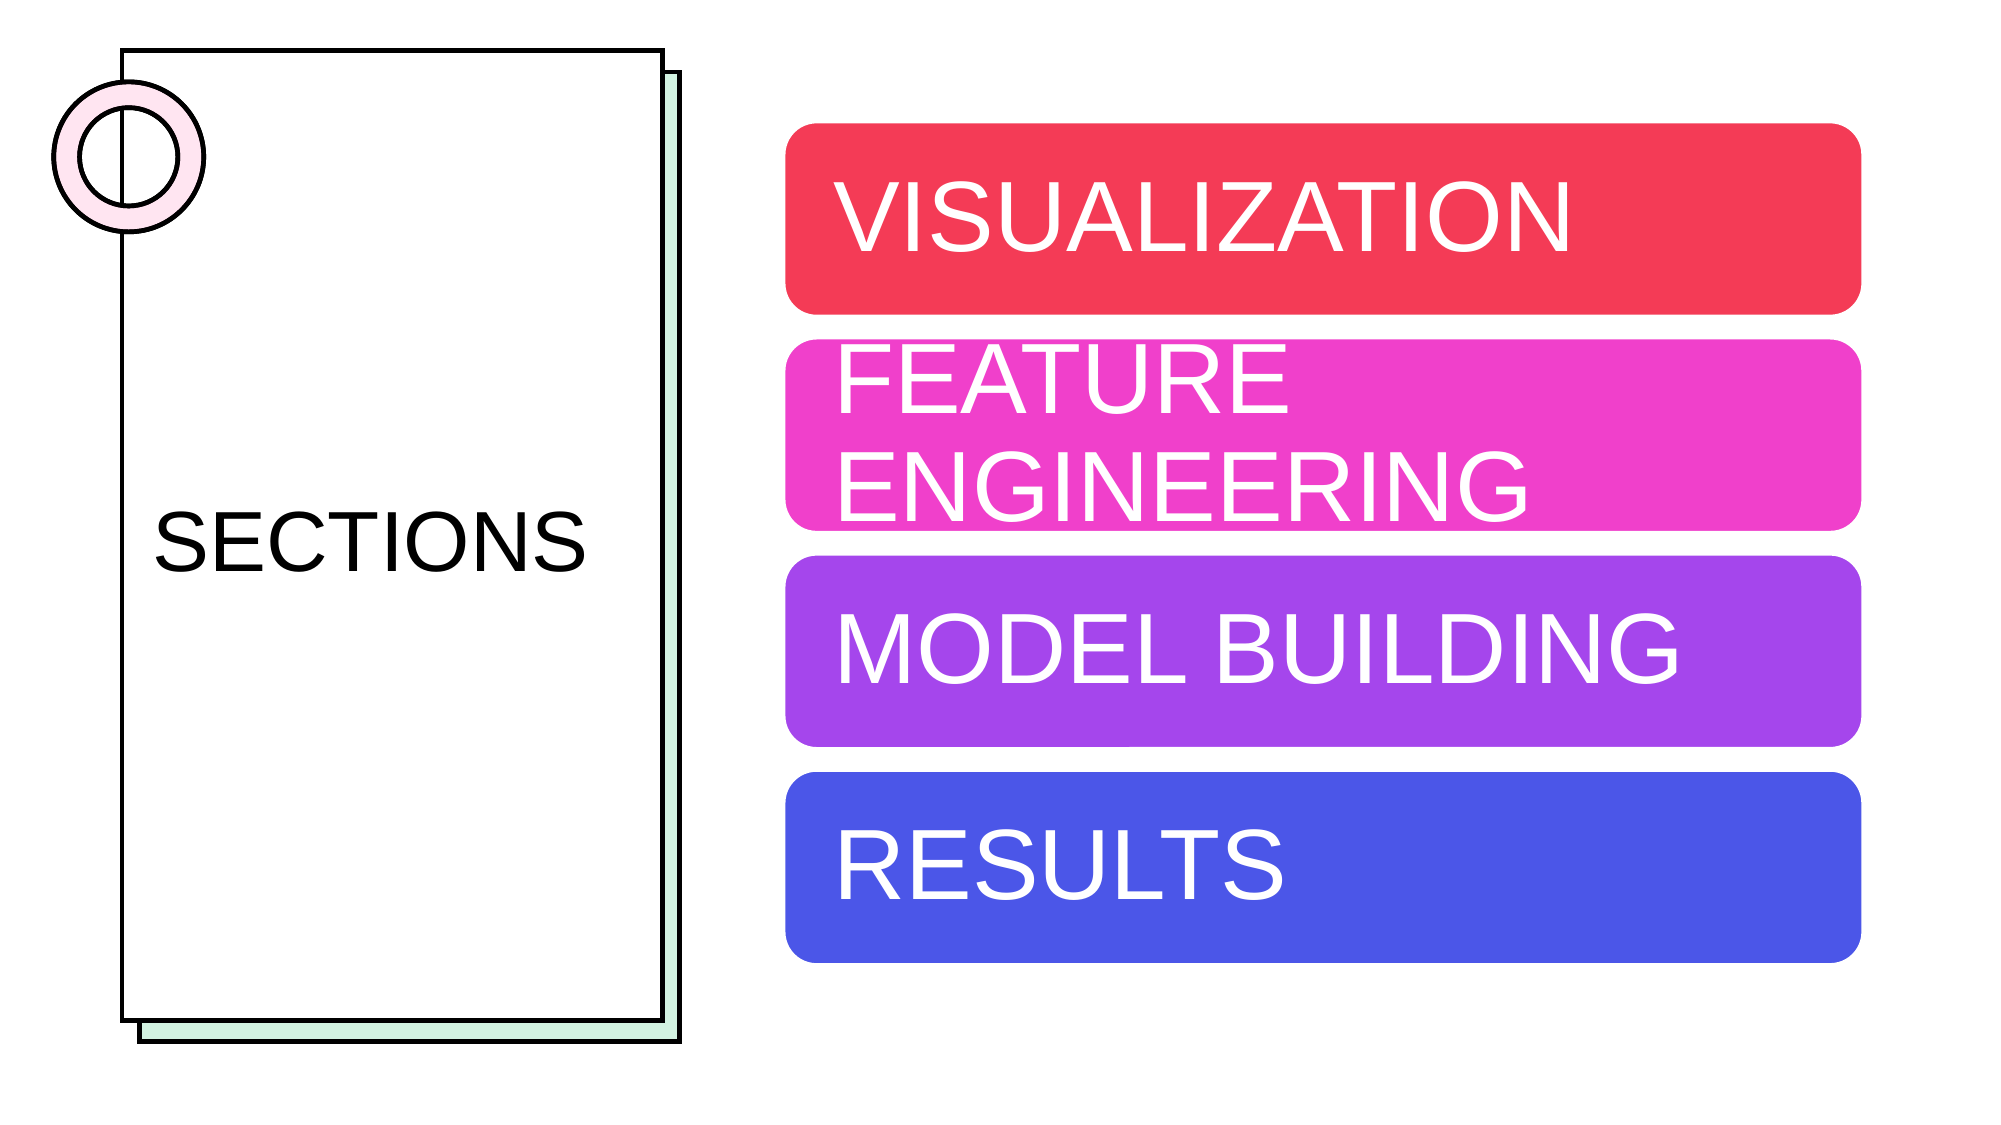

VISUALIZATION
FEATURE ENGINEERING
MODEL BUILDING
RESULTS

# SECTIONS